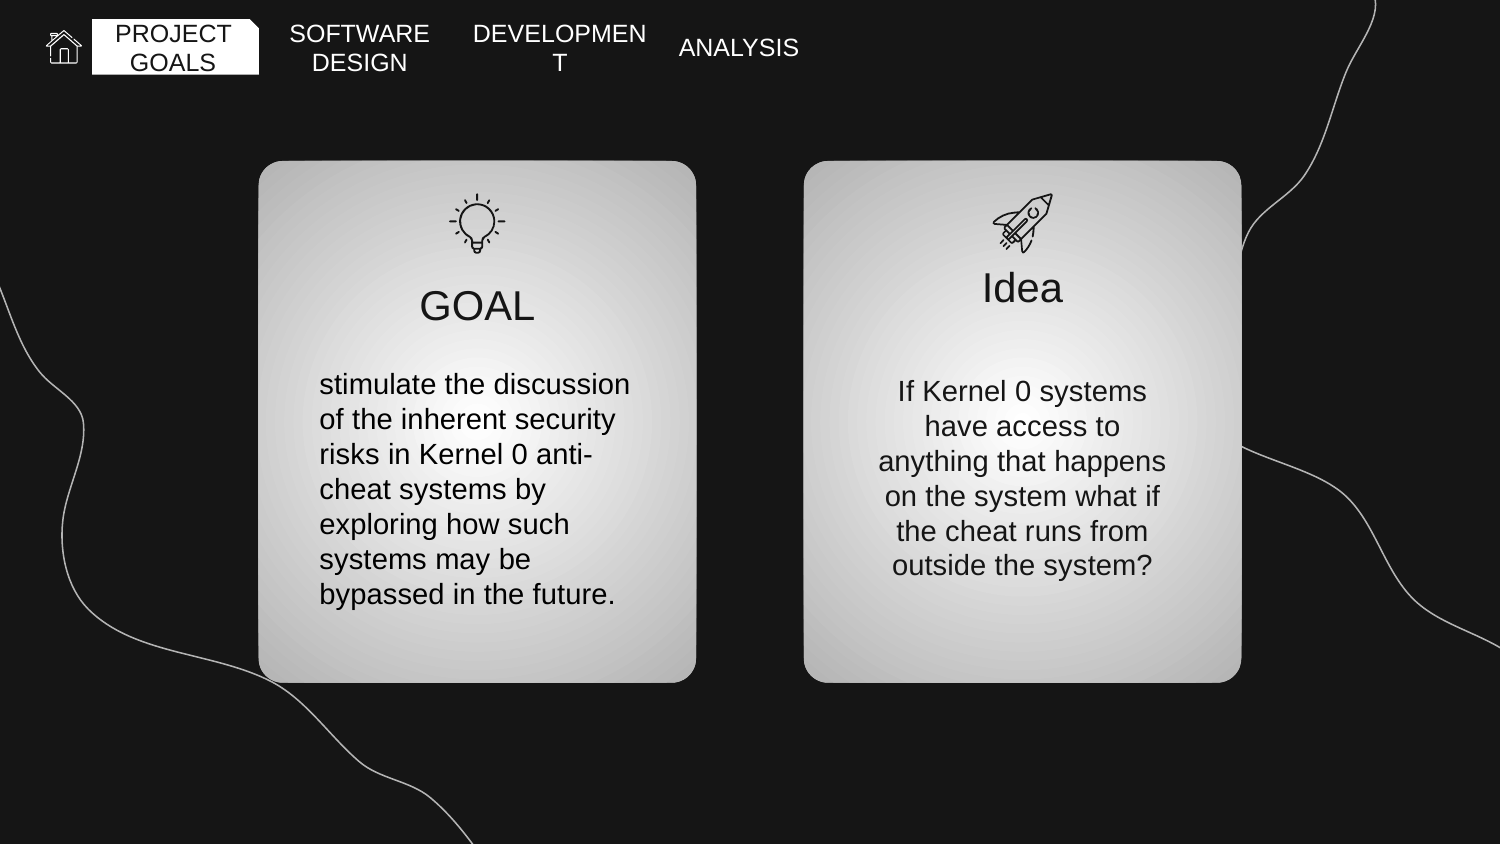

PROJECT GOALS
SOFTWARE DESIGN
DEVELOPMENT
ANALYSIS

Idea
GOAL
If Kernel 0 systems have access to anything that happens on the system what if the cheat runs from outside the system?
stimulate the discussion of the inherent security risks in Kernel 0 anti-cheat systems by exploring how such systems may be bypassed in the future.